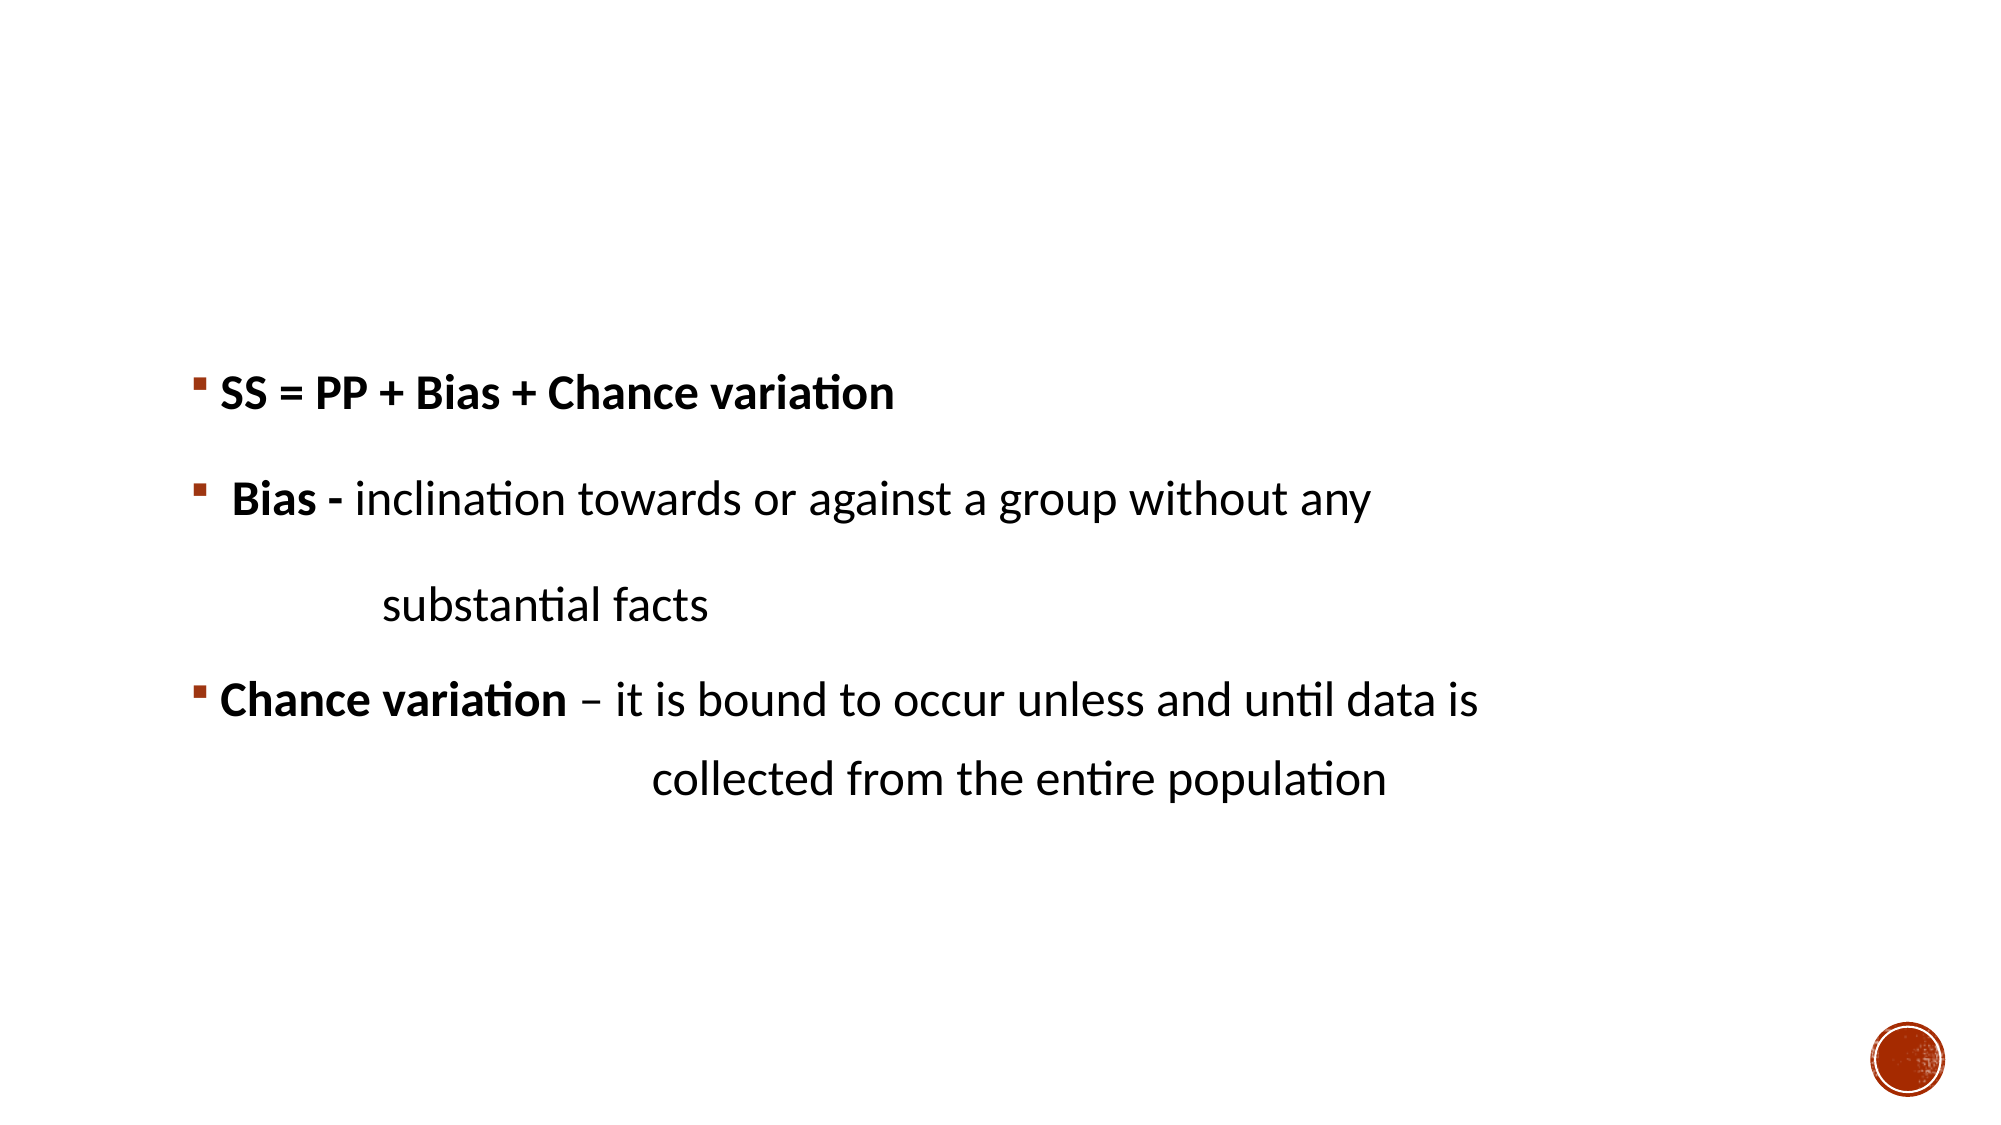

SS = PP + Bias + Chance variation
 Bias - inclination towards or against a group without any
                 substantial facts
Chance variation – it is bound to occur unless and until data is
                                         collected from the entire population